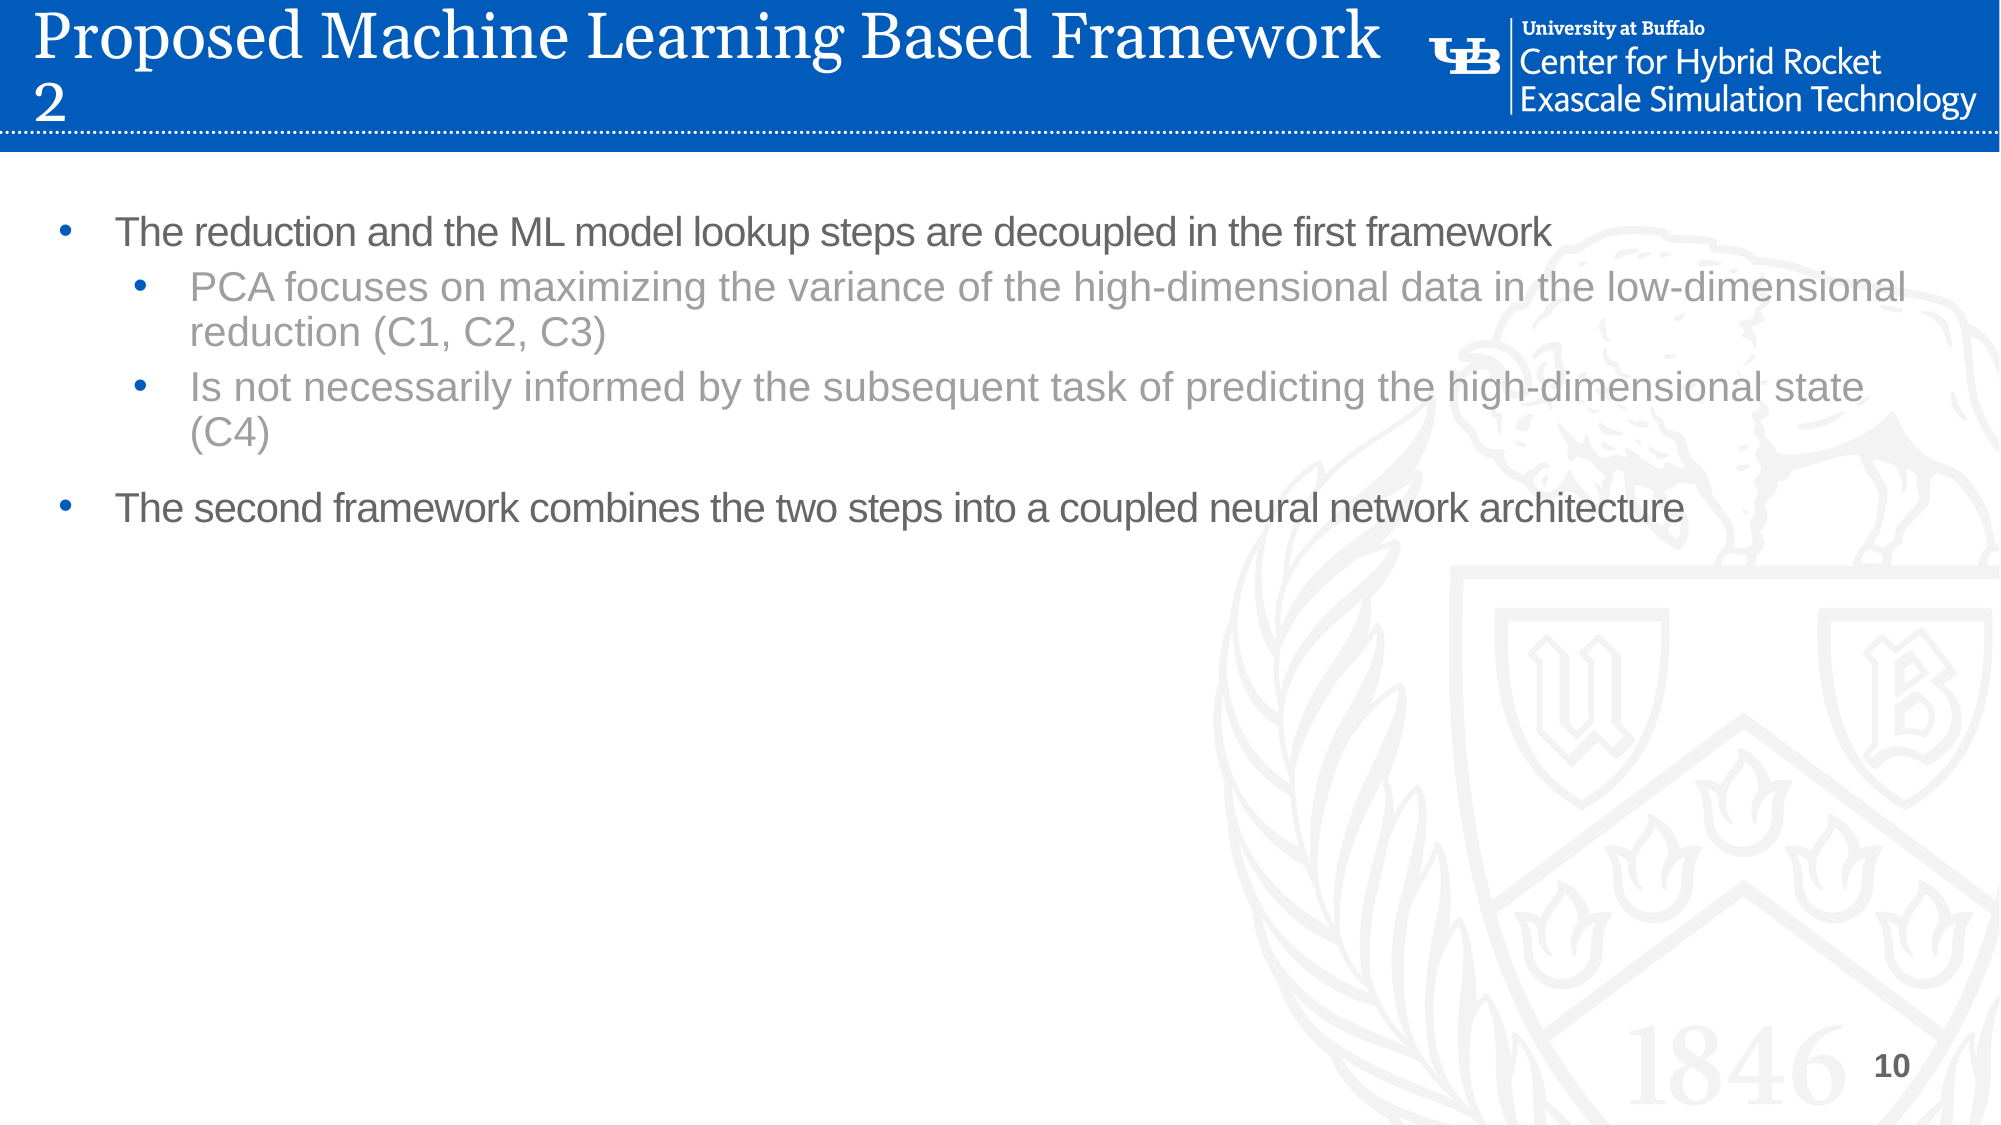

# Proposed Machine Learning Based Framework 2
The reduction and the ML model lookup steps are decoupled in the first framework
PCA focuses on maximizing the variance of the high-dimensional data in the low-dimensional reduction (C1, C2, C3)
Is not necessarily informed by the subsequent task of predicting the high-dimensional state (C4)
The second framework combines the two steps into a coupled neural network architecture